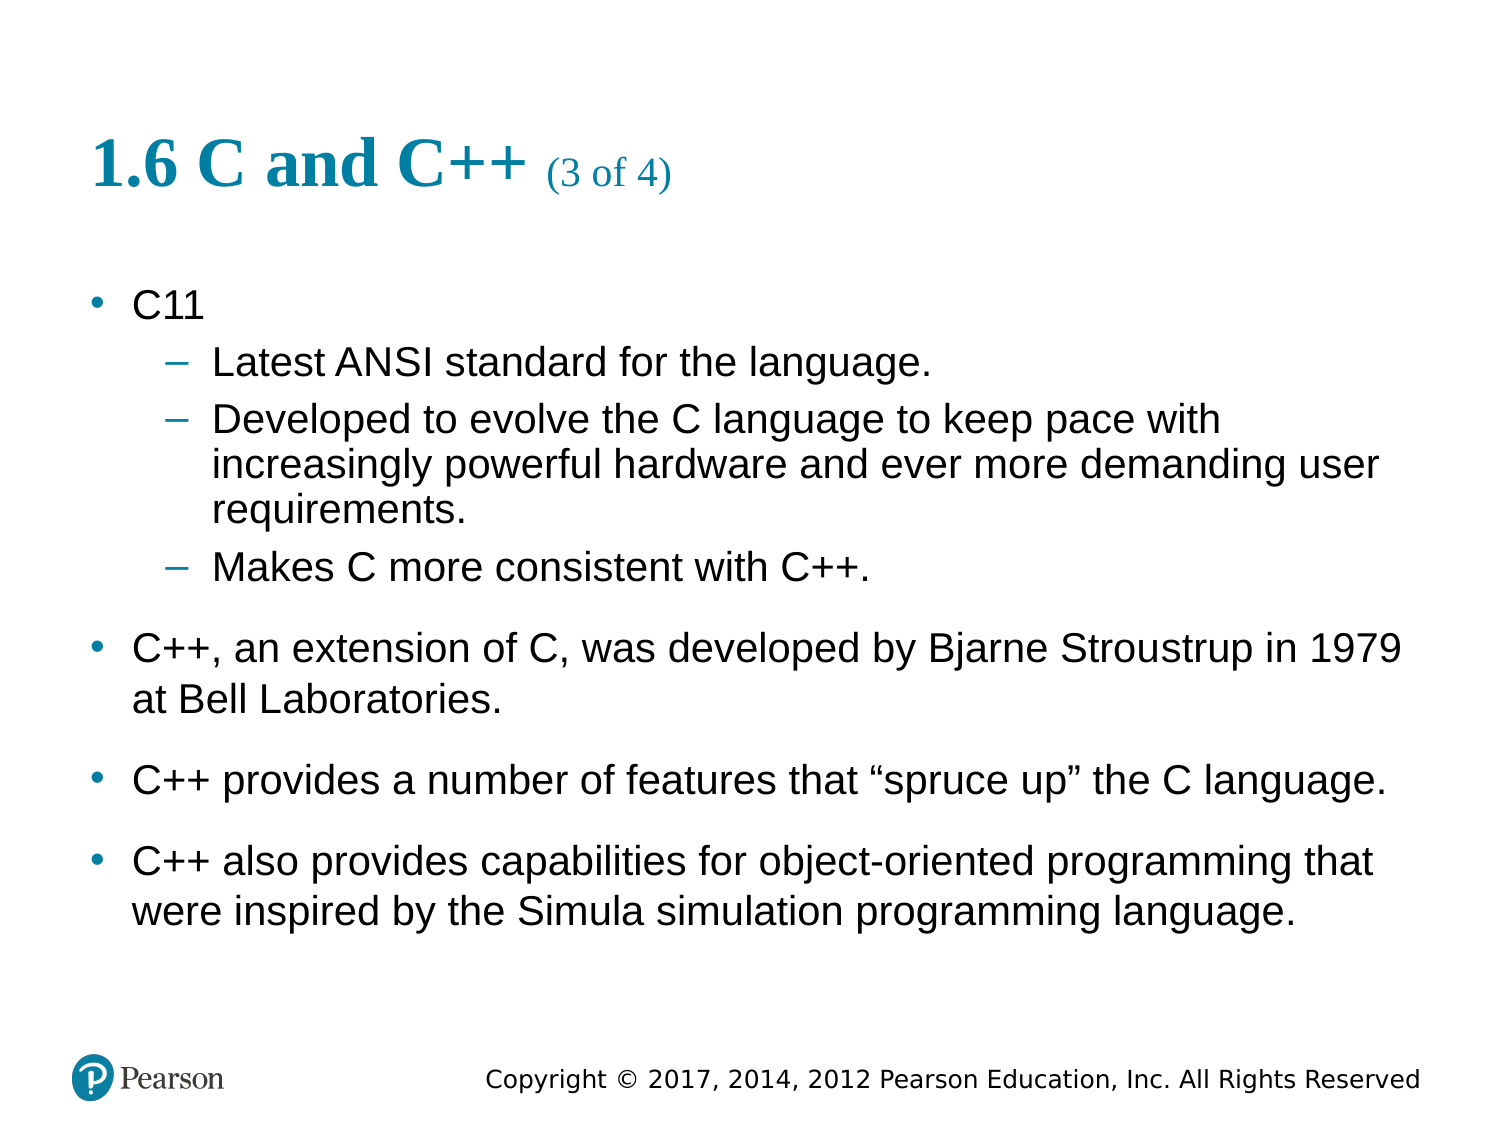

# 1.6 C and C++ (3 of 4)
C11
Latest A N S I standard for the language.
Developed to evolve the C language to keep pace with increasingly powerful hardware and ever more demanding user requirements.
Makes C more consistent with C++.
C++, an extension of C, was developed by Bjarne Strou strup in 1979 at Bell Laboratories.
C++ provides a number of features that “spruce up” the C language.
C++ also provides capabilities for object-oriented programming that were inspired by the Simula simulation programming language.